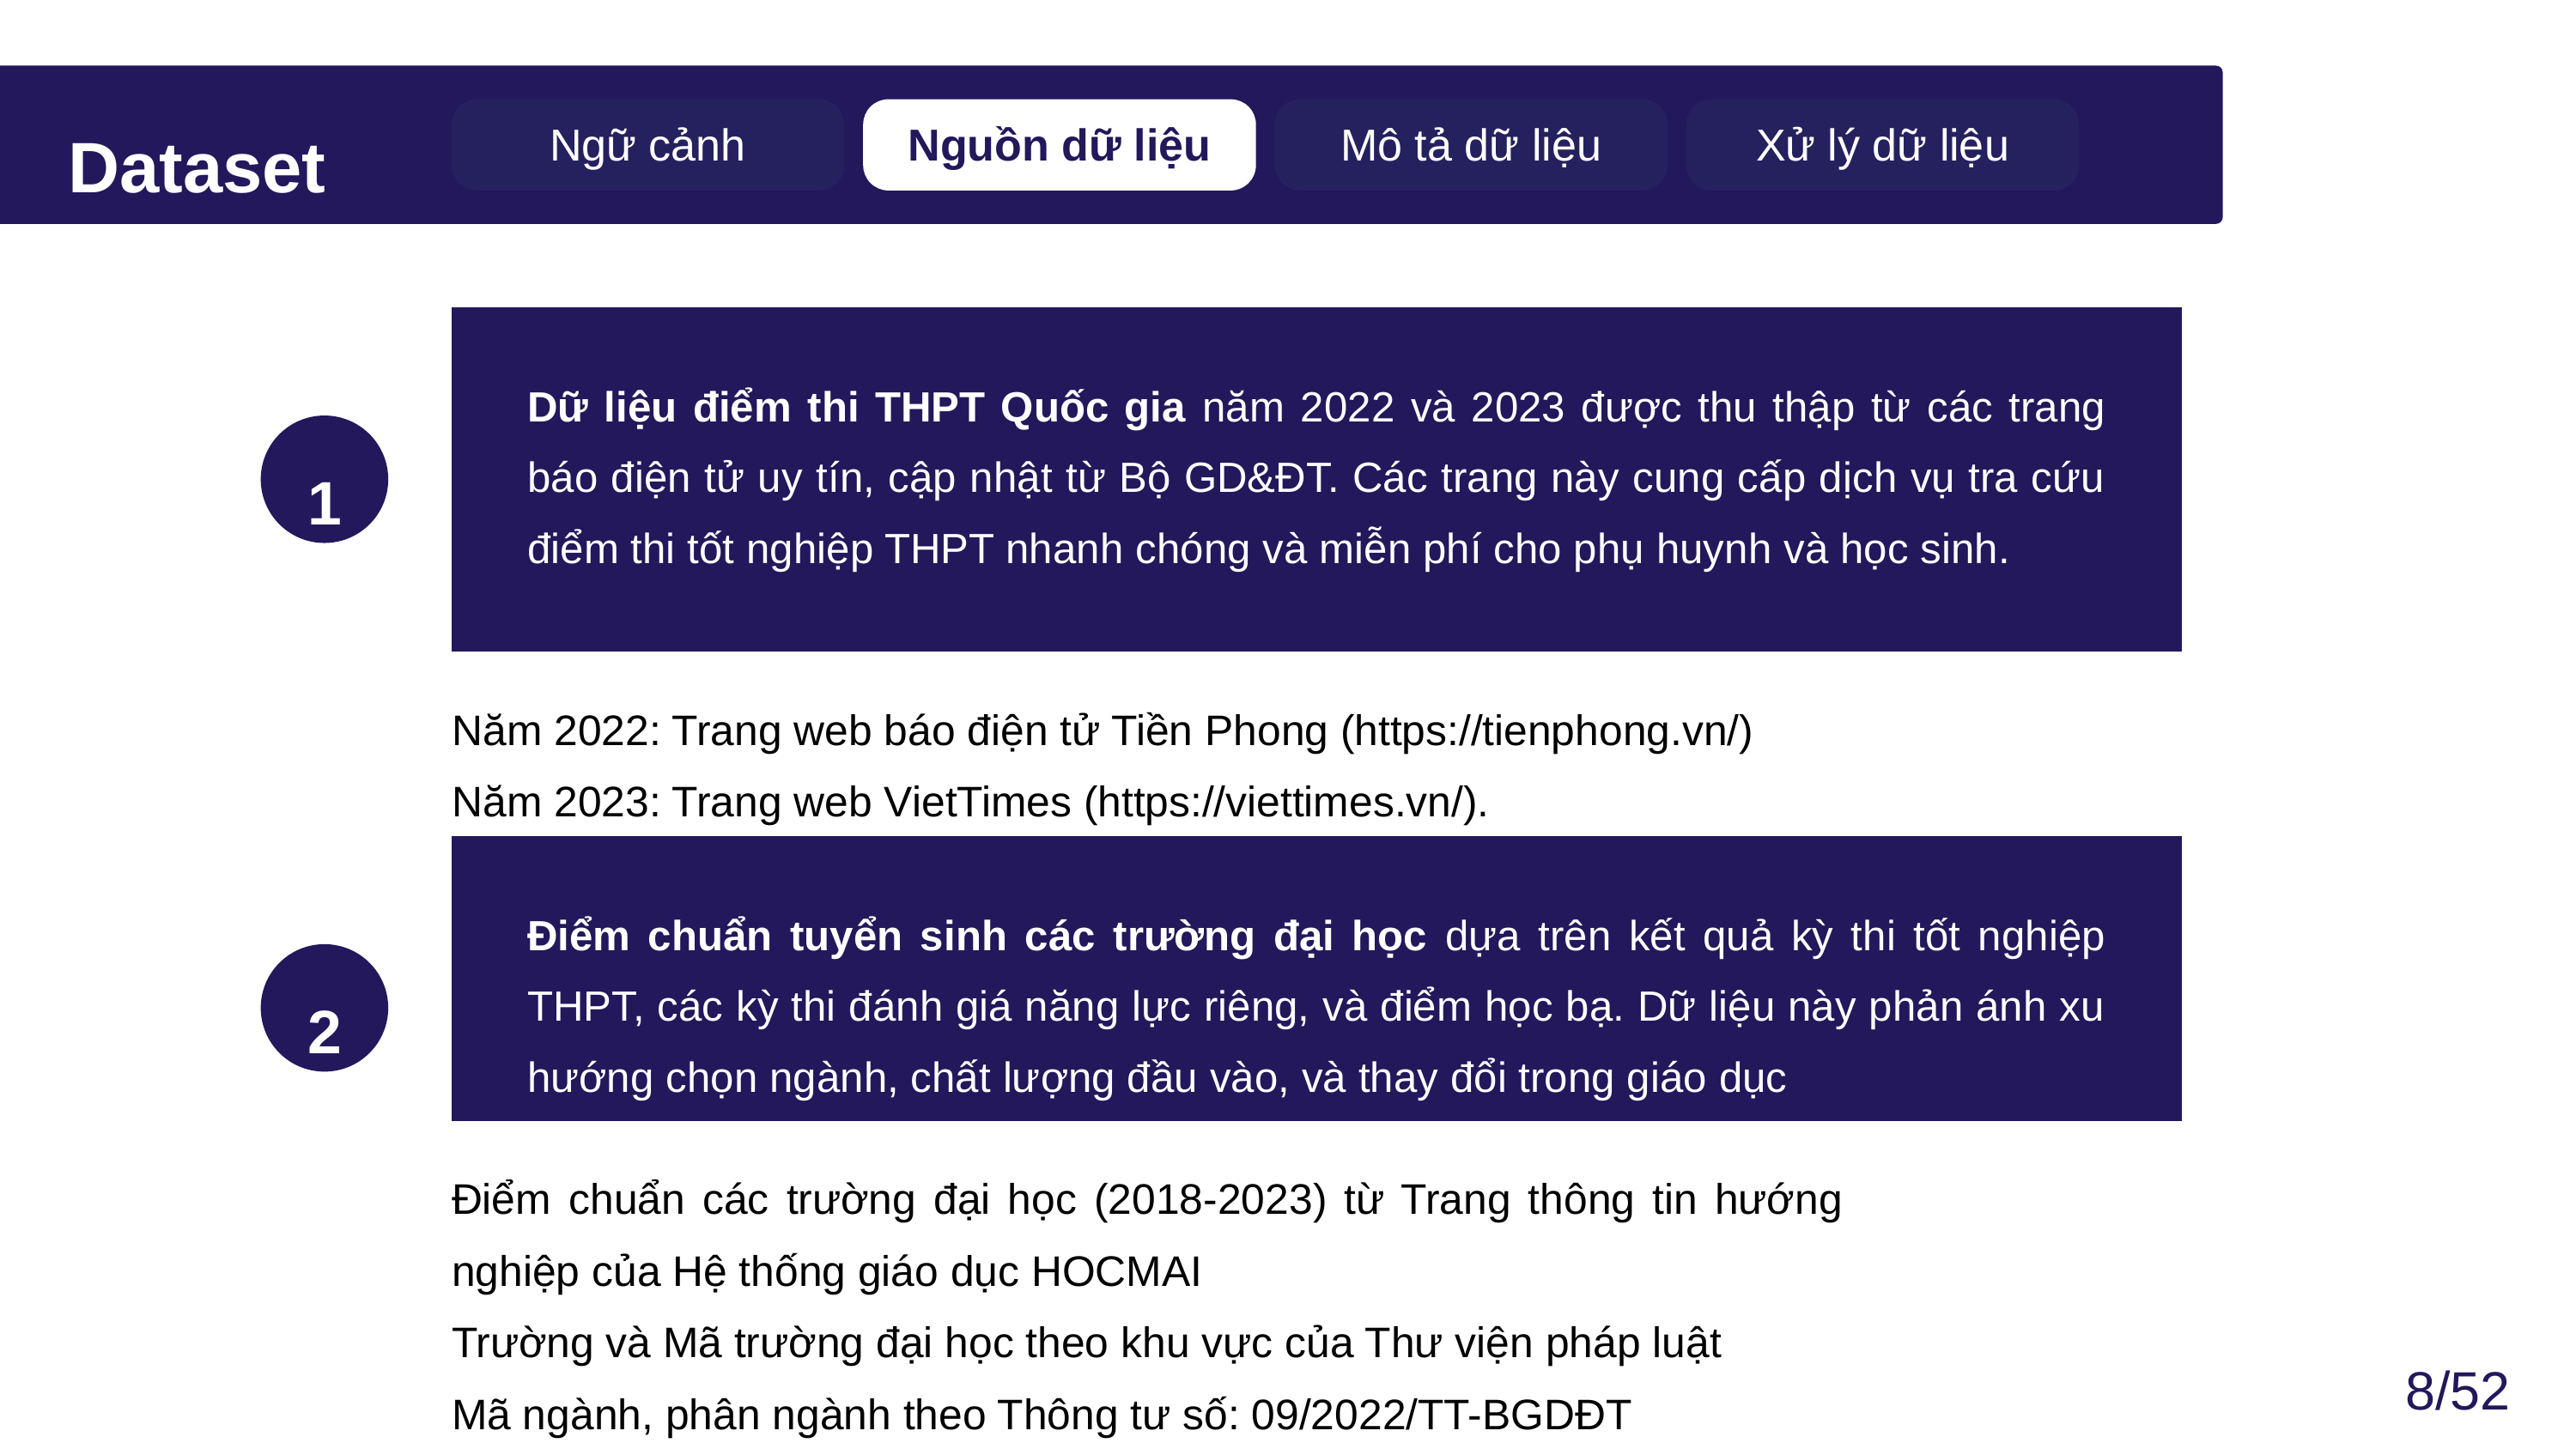

a

Ngữ cảnh

Nguồn dữ liệu

Mô tả dữ liệu

Xử lý dữ liệu
Dataset

Dữ liệu điểm thi THPT Quốc gia năm 2022 và 2023 được thu thập từ các trang báo điện tử uy tín, cập nhật từ Bộ GD&ĐT. Các trang này cung cấp dịch vụ tra cứu điểm thi tốt nghiệp THPT nhanh chóng và miễn phí cho phụ huynh và học sinh.
2

1
Năm 2022: Trang web báo điện tử Tiền Phong (https://tienphong.vn/)
Năm 2023: Trang web VietTimes (https://viettimes.vn/).

Điểm chuẩn tuyển sinh các trường đại học dựa trên kết quả kỳ thi tốt nghiệp THPT, các kỳ thi đánh giá năng lực riêng, và điểm học bạ. Dữ liệu này phản ánh xu hướng chọn ngành, chất lượng đầu vào, và thay đổi trong giáo dục

2
Điểm chuẩn các trường đại học (2018-2023) từ Trang thông tin hướng nghiệp của Hệ thống giáo dục HOCMAI
Trường và Mã trường đại học theo khu vực của Thư viện pháp luật
Mã ngành, phân ngành theo Thông tư số: 09/2022/TT-BGDĐT

8/52